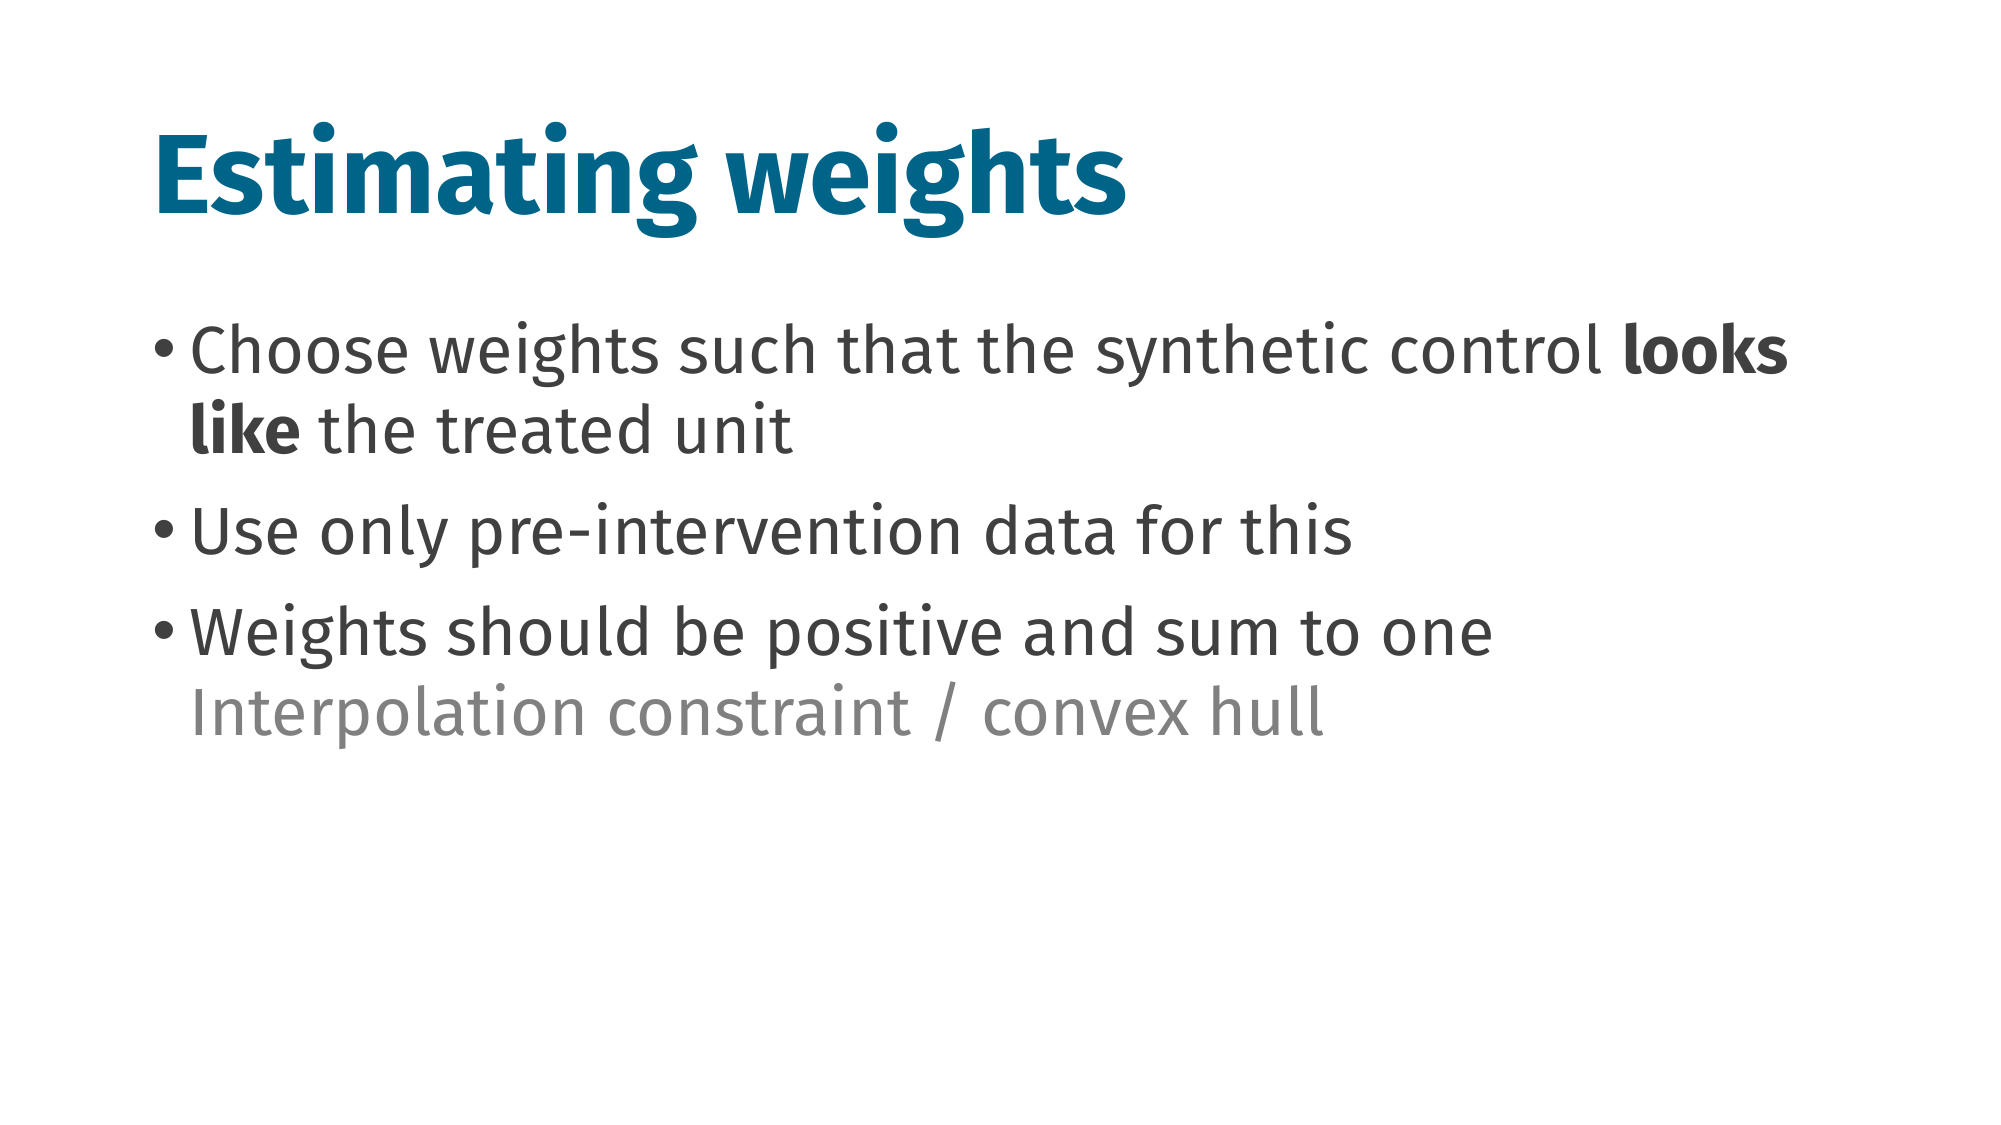

# Estimating weights
Choose weights such that the synthetic control looks like the treated unit
Use only pre-intervention data for this
Weights should be positive and sum to one
Interpolation constraint / convex hull